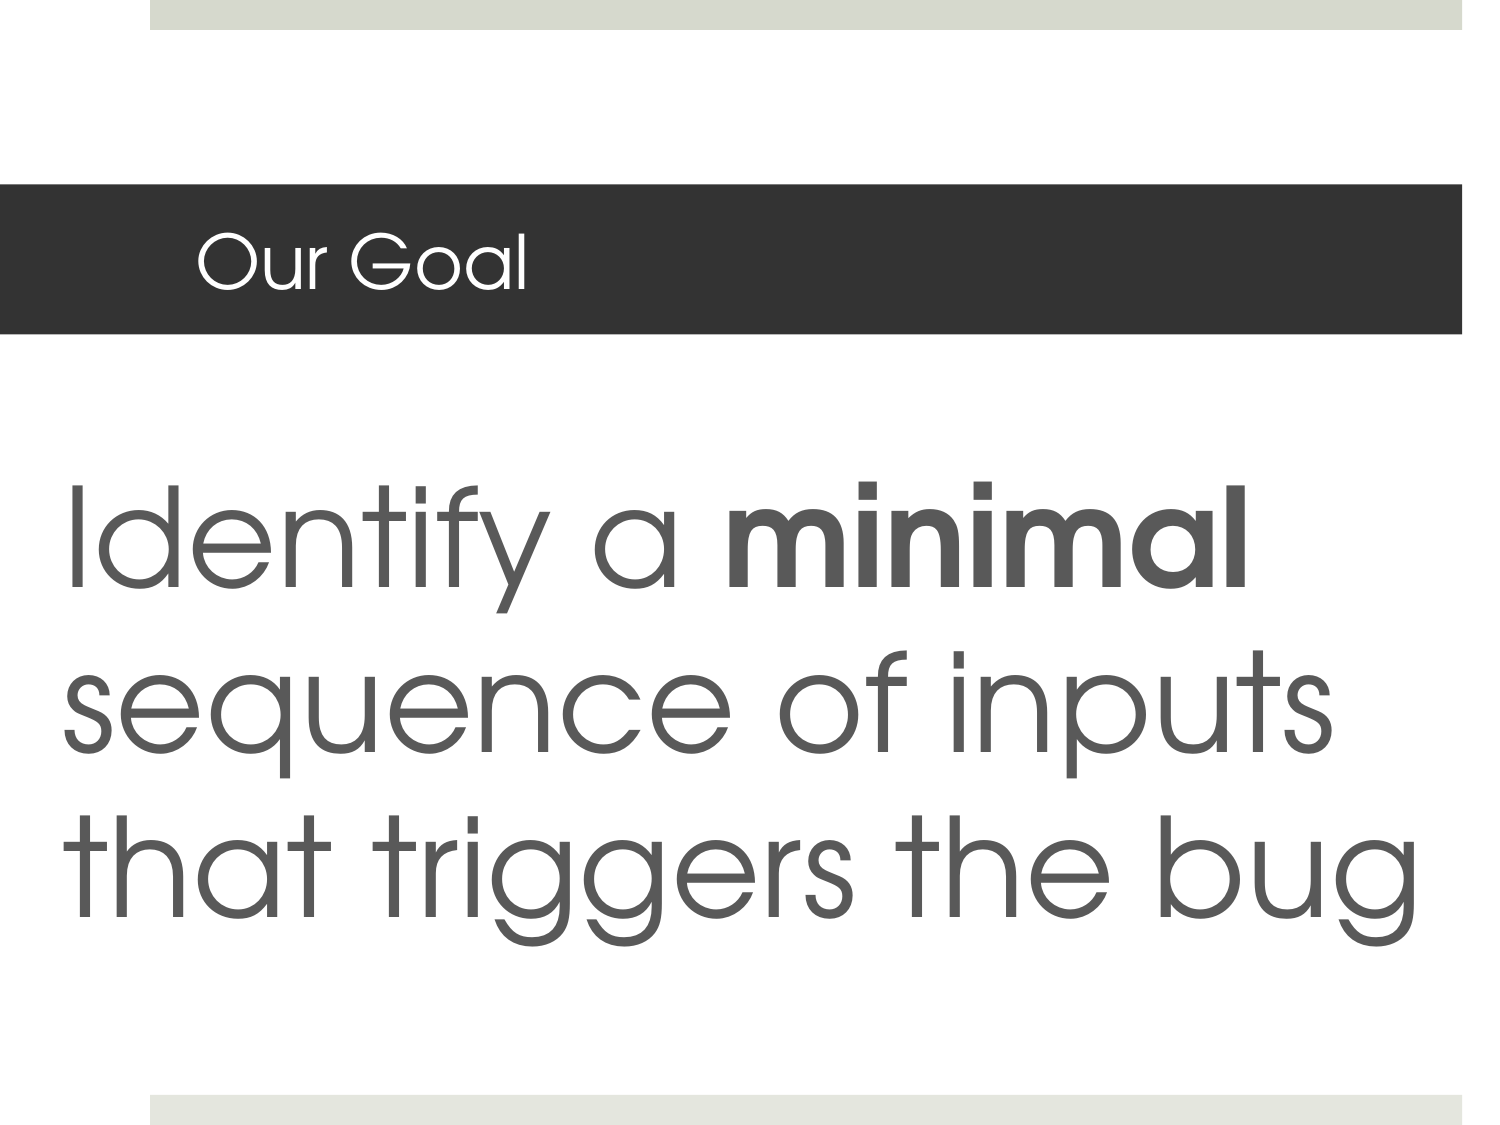

# Our Goal
Identify a minimal sequence of inputs that triggers the bug